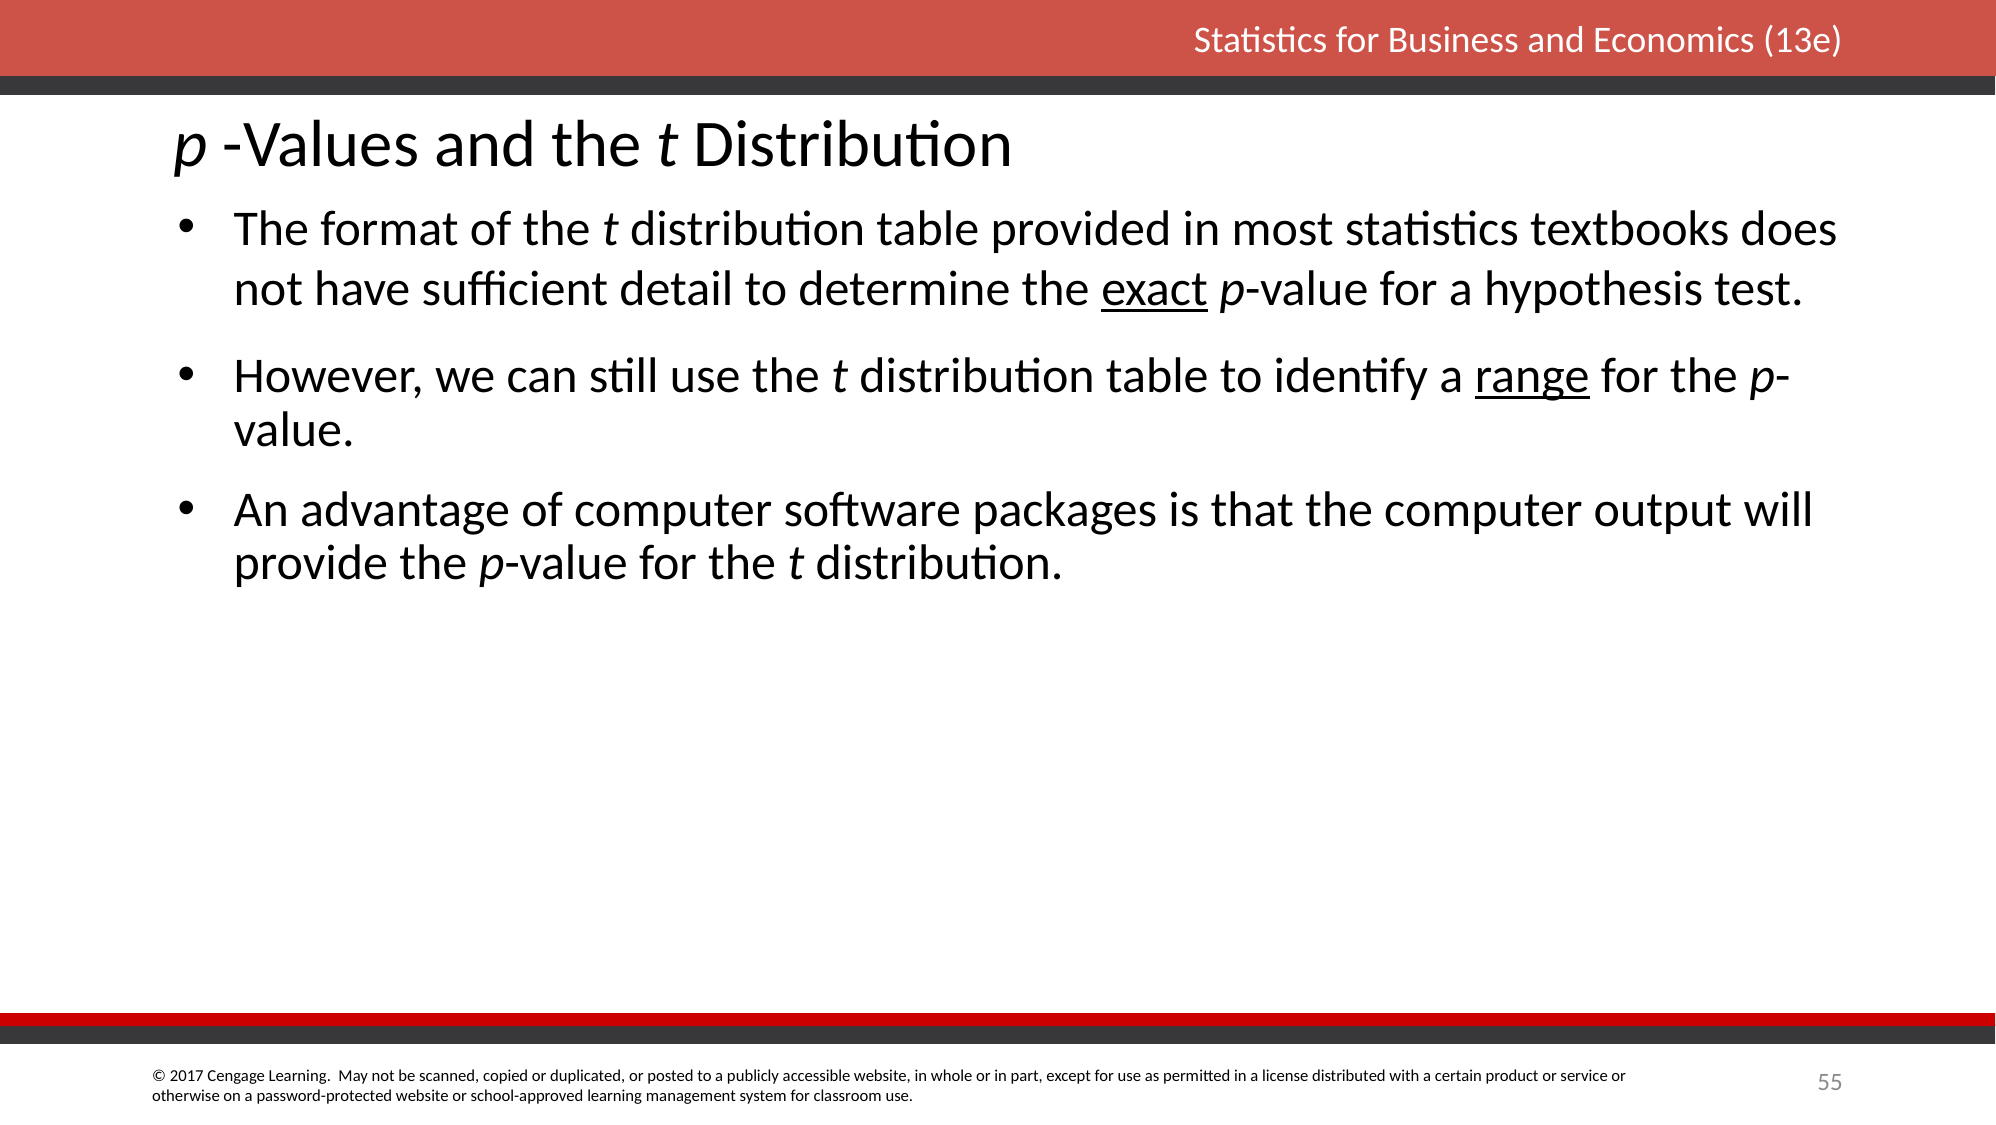

# p -Values and the t Distribution
The format of the t distribution table provided in most statistics textbooks does not have sufficient detail to determine the exact p-value for a hypothesis test.
However, we can still use the t distribution table to identify a range for the p-value.
An advantage of computer software packages is that the computer output will provide the p-value for the t distribution.
55